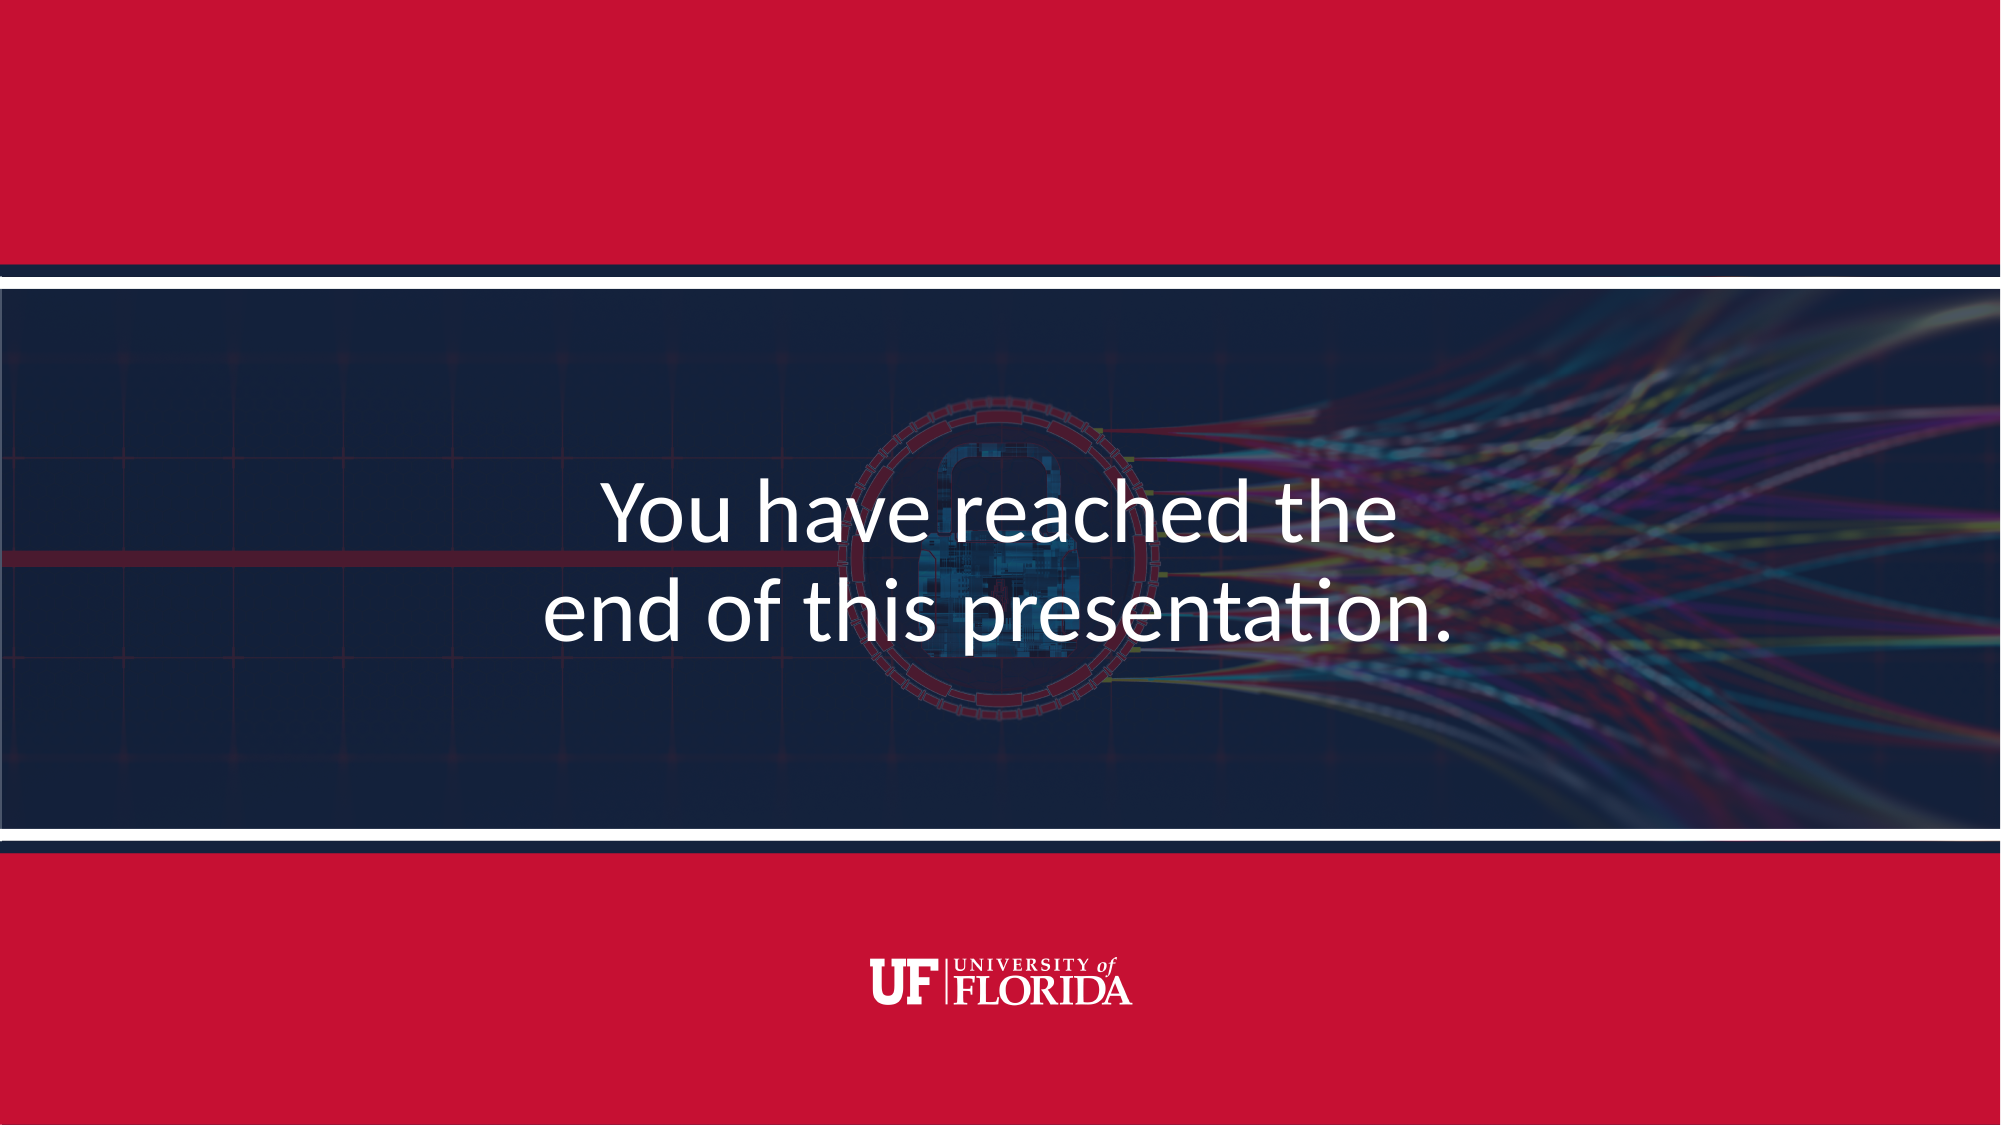

You have reached the end of this presentation.